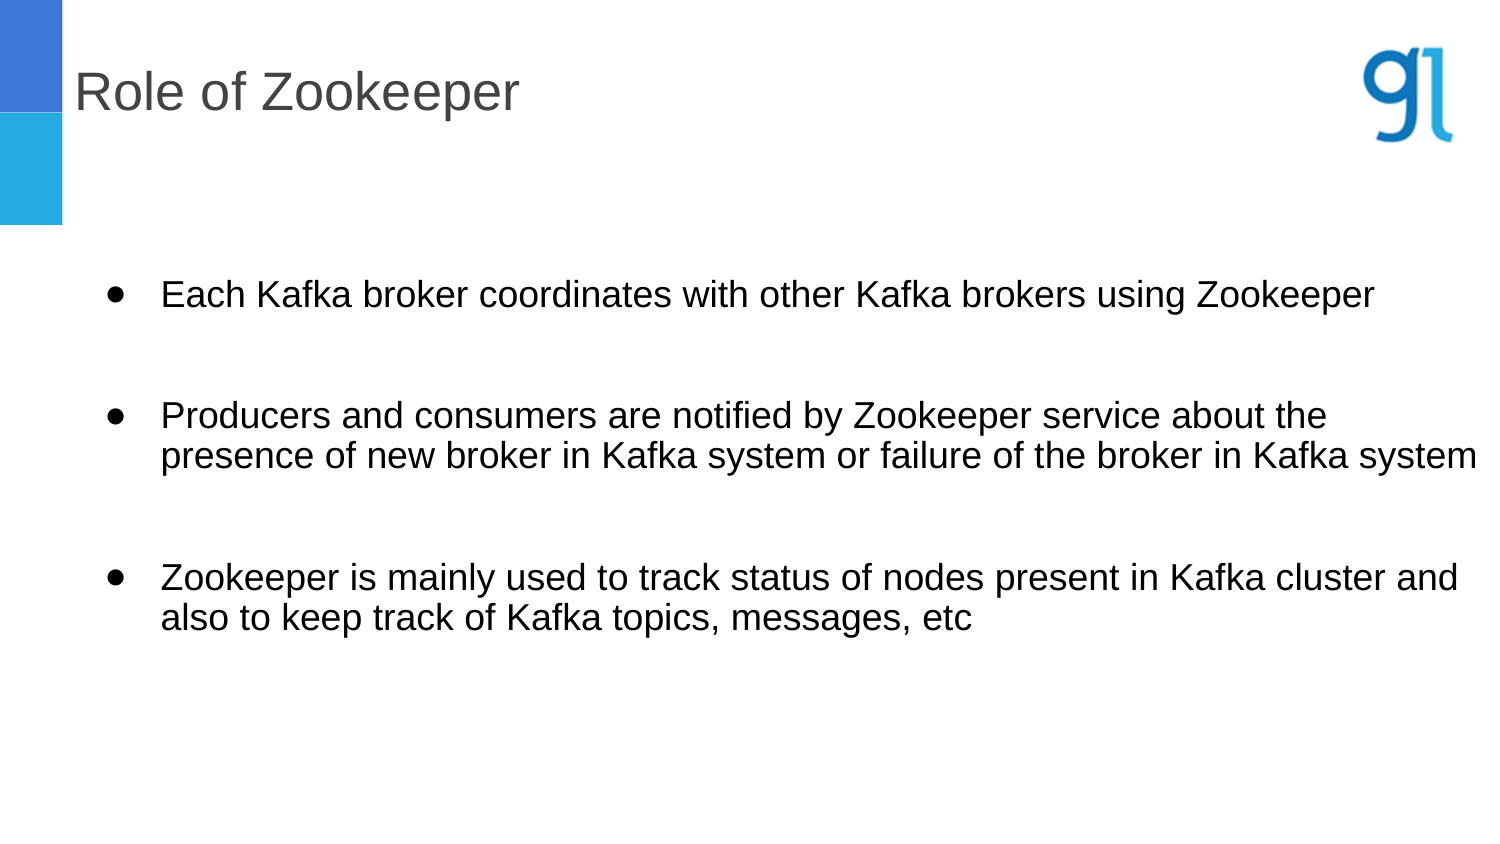

Role of Zookeeper
Each Kafka broker coordinates with other Kafka brokers using Zookeeper

Producers and consumers are notified by Zookeeper service about the presence of new broker in Kafka system or failure of the broker in Kafka system

Zookeeper is mainly used to track status of nodes present in Kafka cluster and also to keep track of Kafka topics, messages, etc